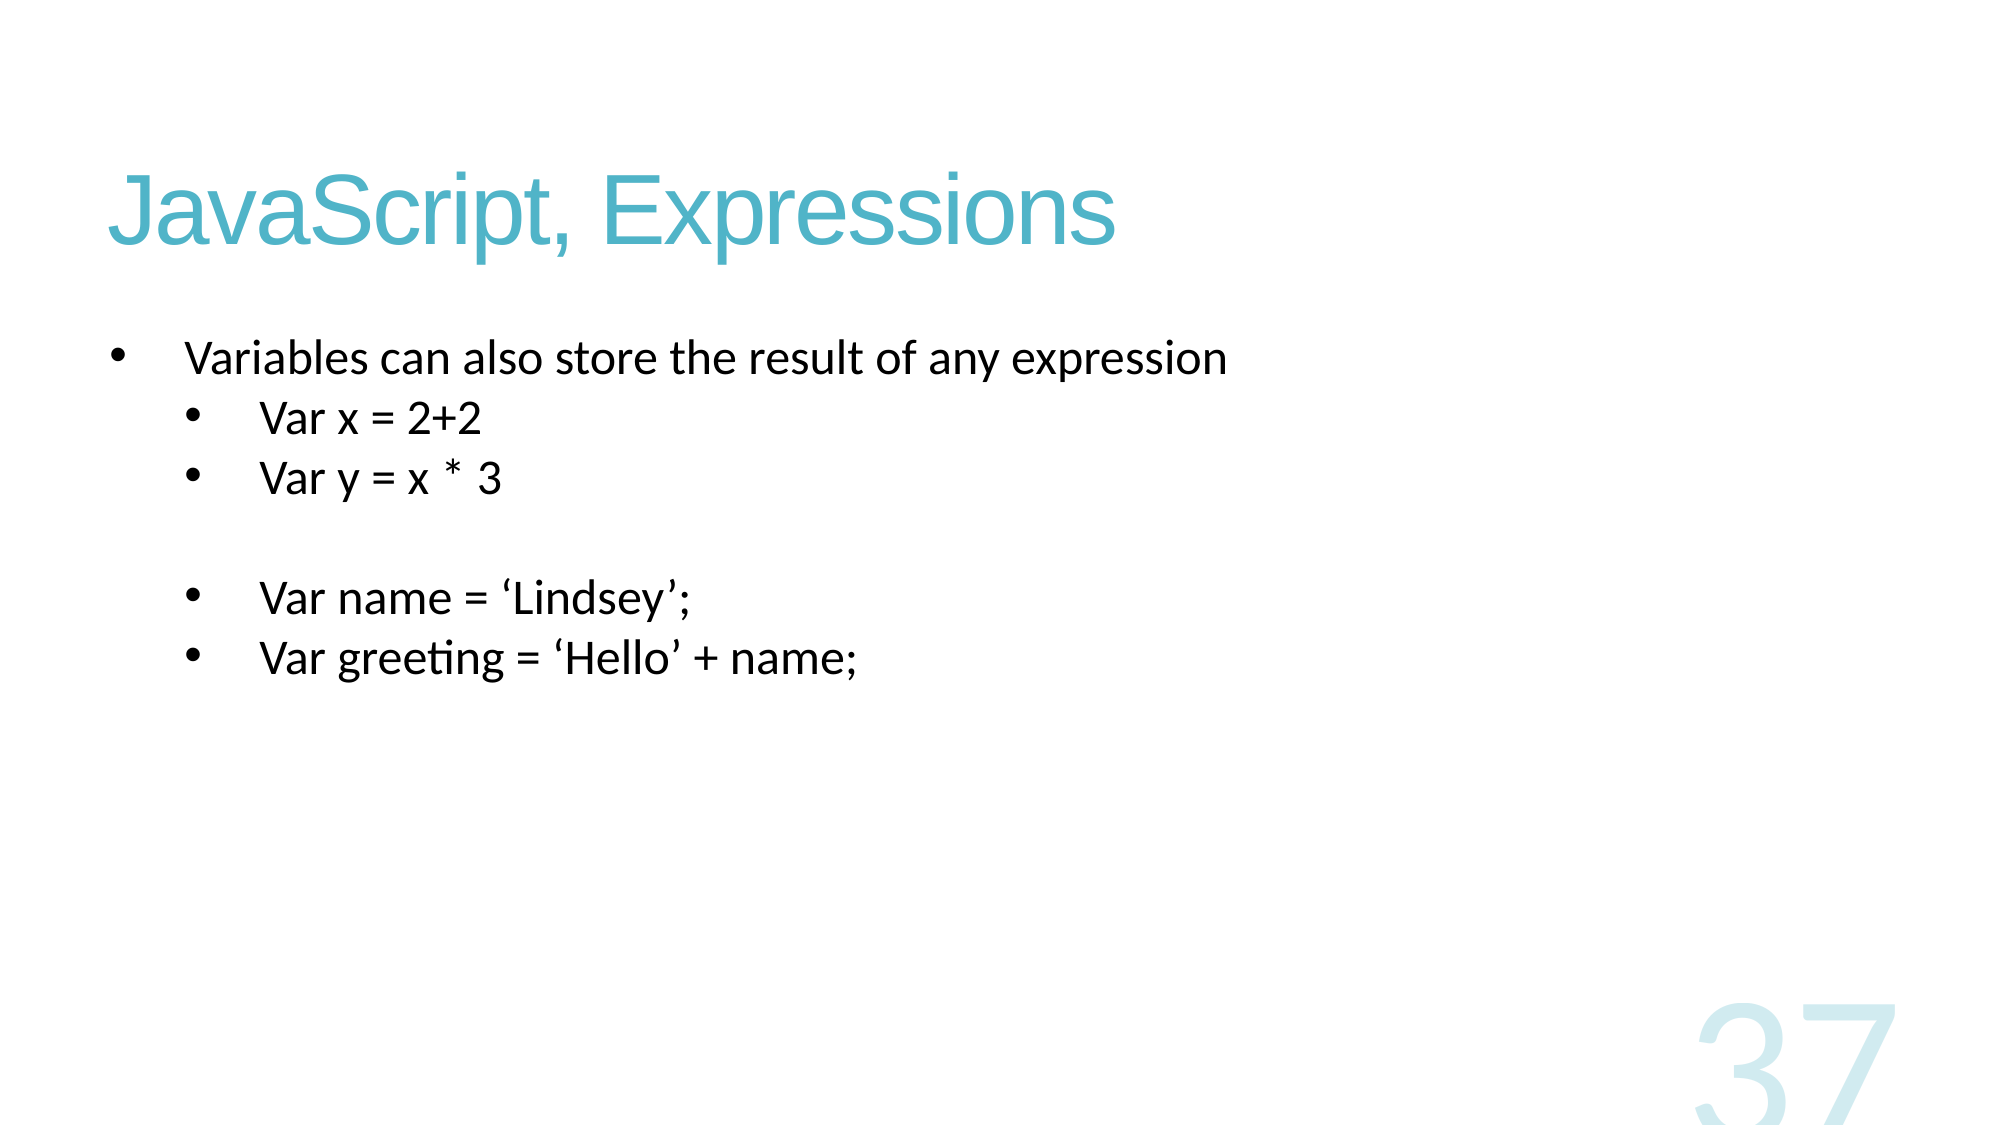

# JavaScript, Expressions
Variables can also store the result of any expression
Var x = 2+2
Var y = x * 3

Var name = ‘Lindsey’;
Var greeting = ‘Hello’ + name;
37